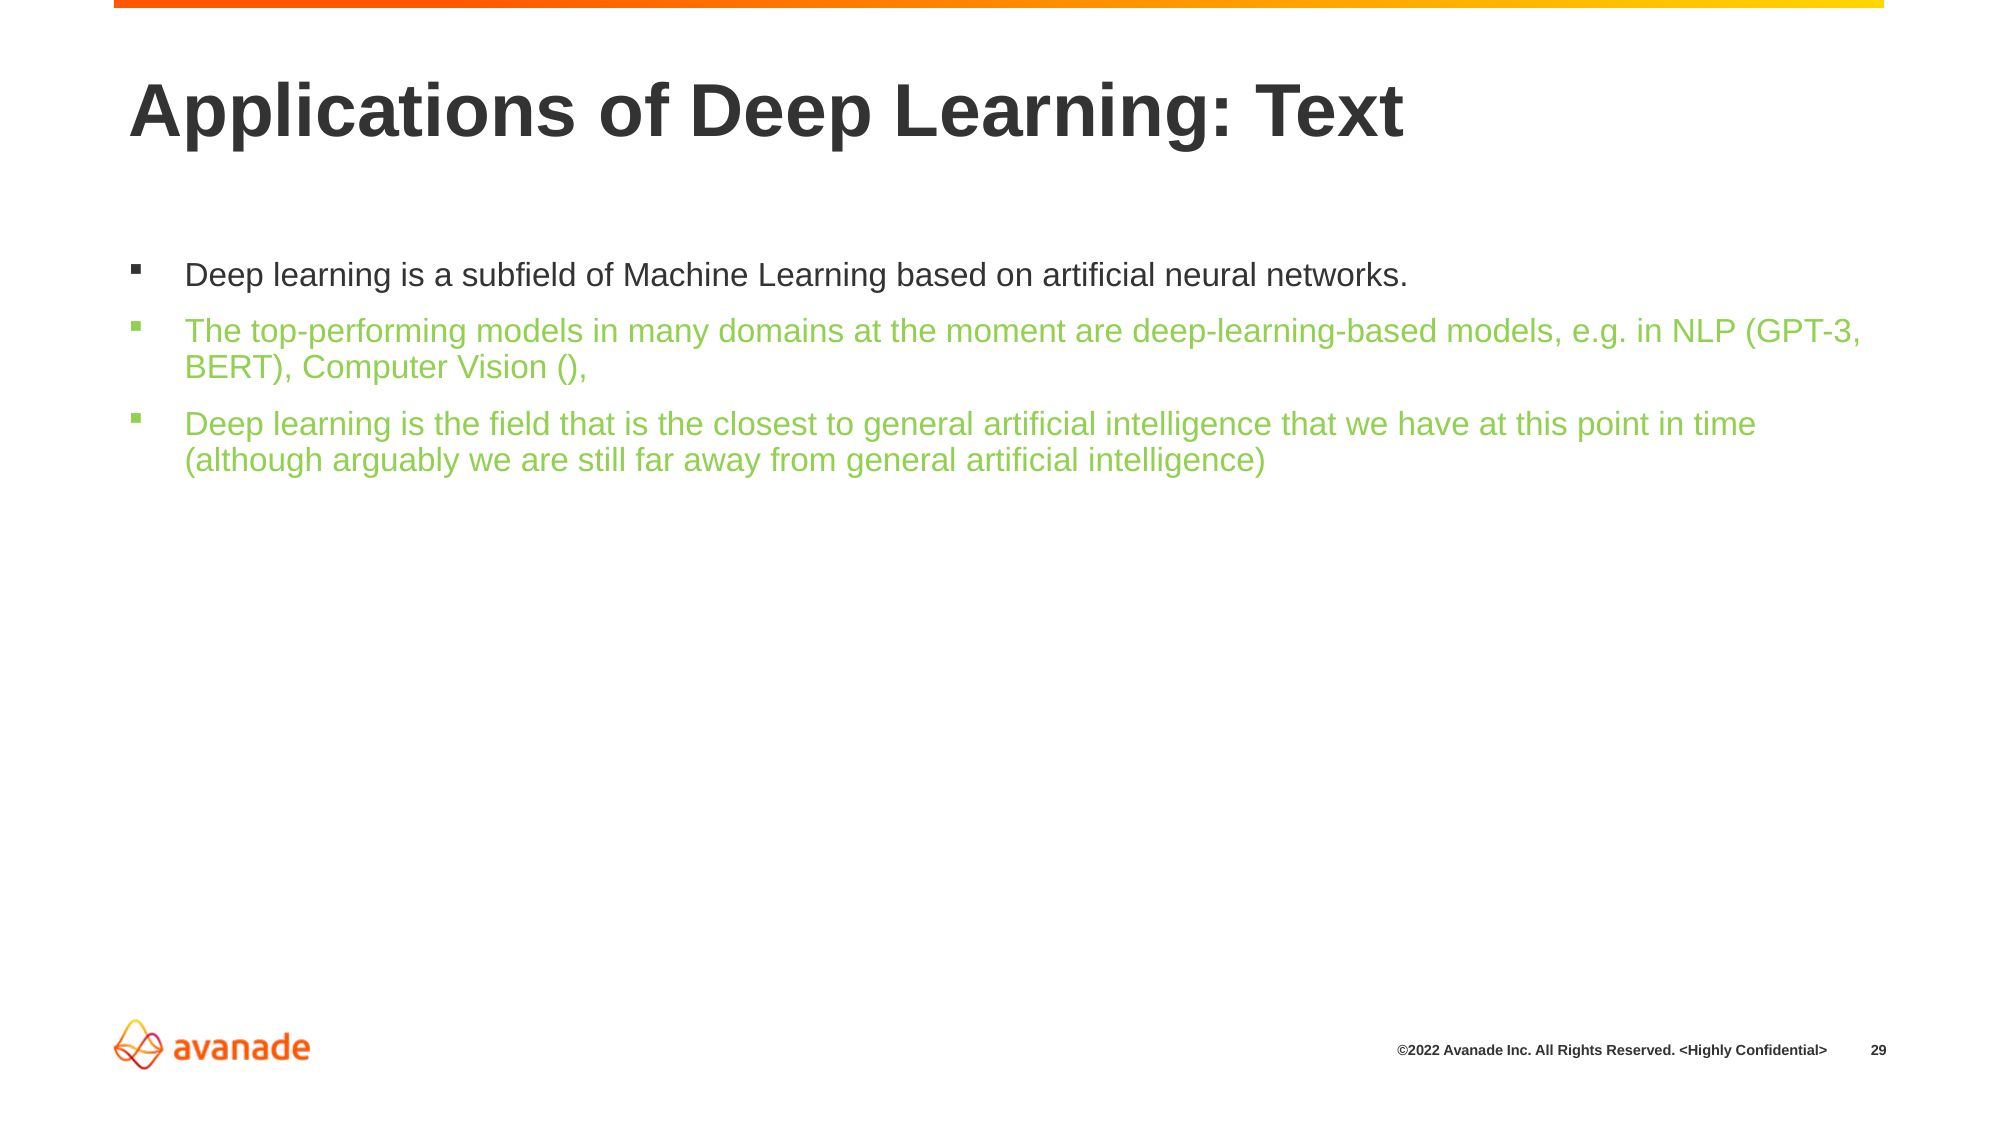

# Applications of Deep Learning: Text
Deep learning is a subfield of Machine Learning based on artificial neural networks.
The top-performing models in many domains at the moment are deep-learning-based models, e.g. in NLP (GPT-3, BERT), Computer Vision (),
Deep learning is the field that is the closest to general artificial intelligence that we have at this point in time (although arguably we are still far away from general artificial intelligence)